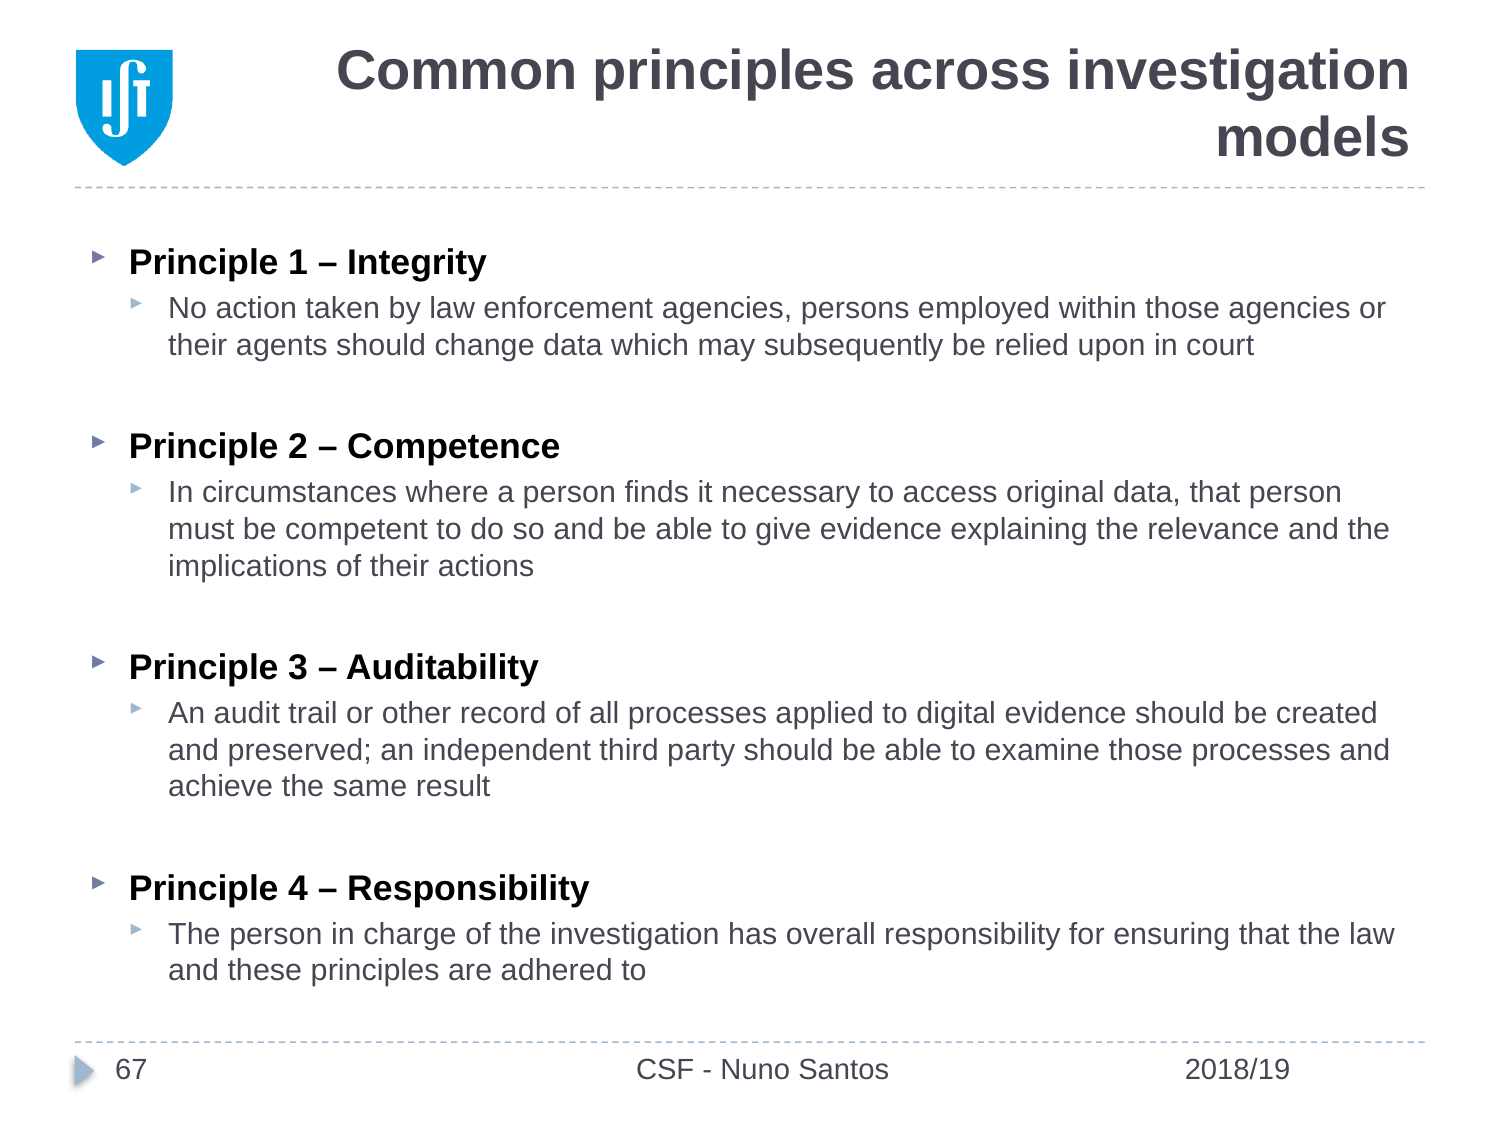

# Common principles across investigation models

Principle 1 – Integrity
No action taken by law enforcement agencies, persons employed within those agencies or their agents should change data which may subsequently be relied upon in court

Principle 2 – Competence
In circumstances where a person finds it necessary to access original data, that person must be competent to do so and be able to give evidence explaining the relevance and the implications of their actions

Principle 3 – Auditability
An audit trail or other record of all processes applied to digital evidence should be created and preserved; an independent third party should be able to examine those processes and achieve the same result

Principle 4 – Responsibility
The person in charge of the investigation has overall responsibility for ensuring that the law and these principles are adhered to
67
CSF - Nuno Santos
2018/19